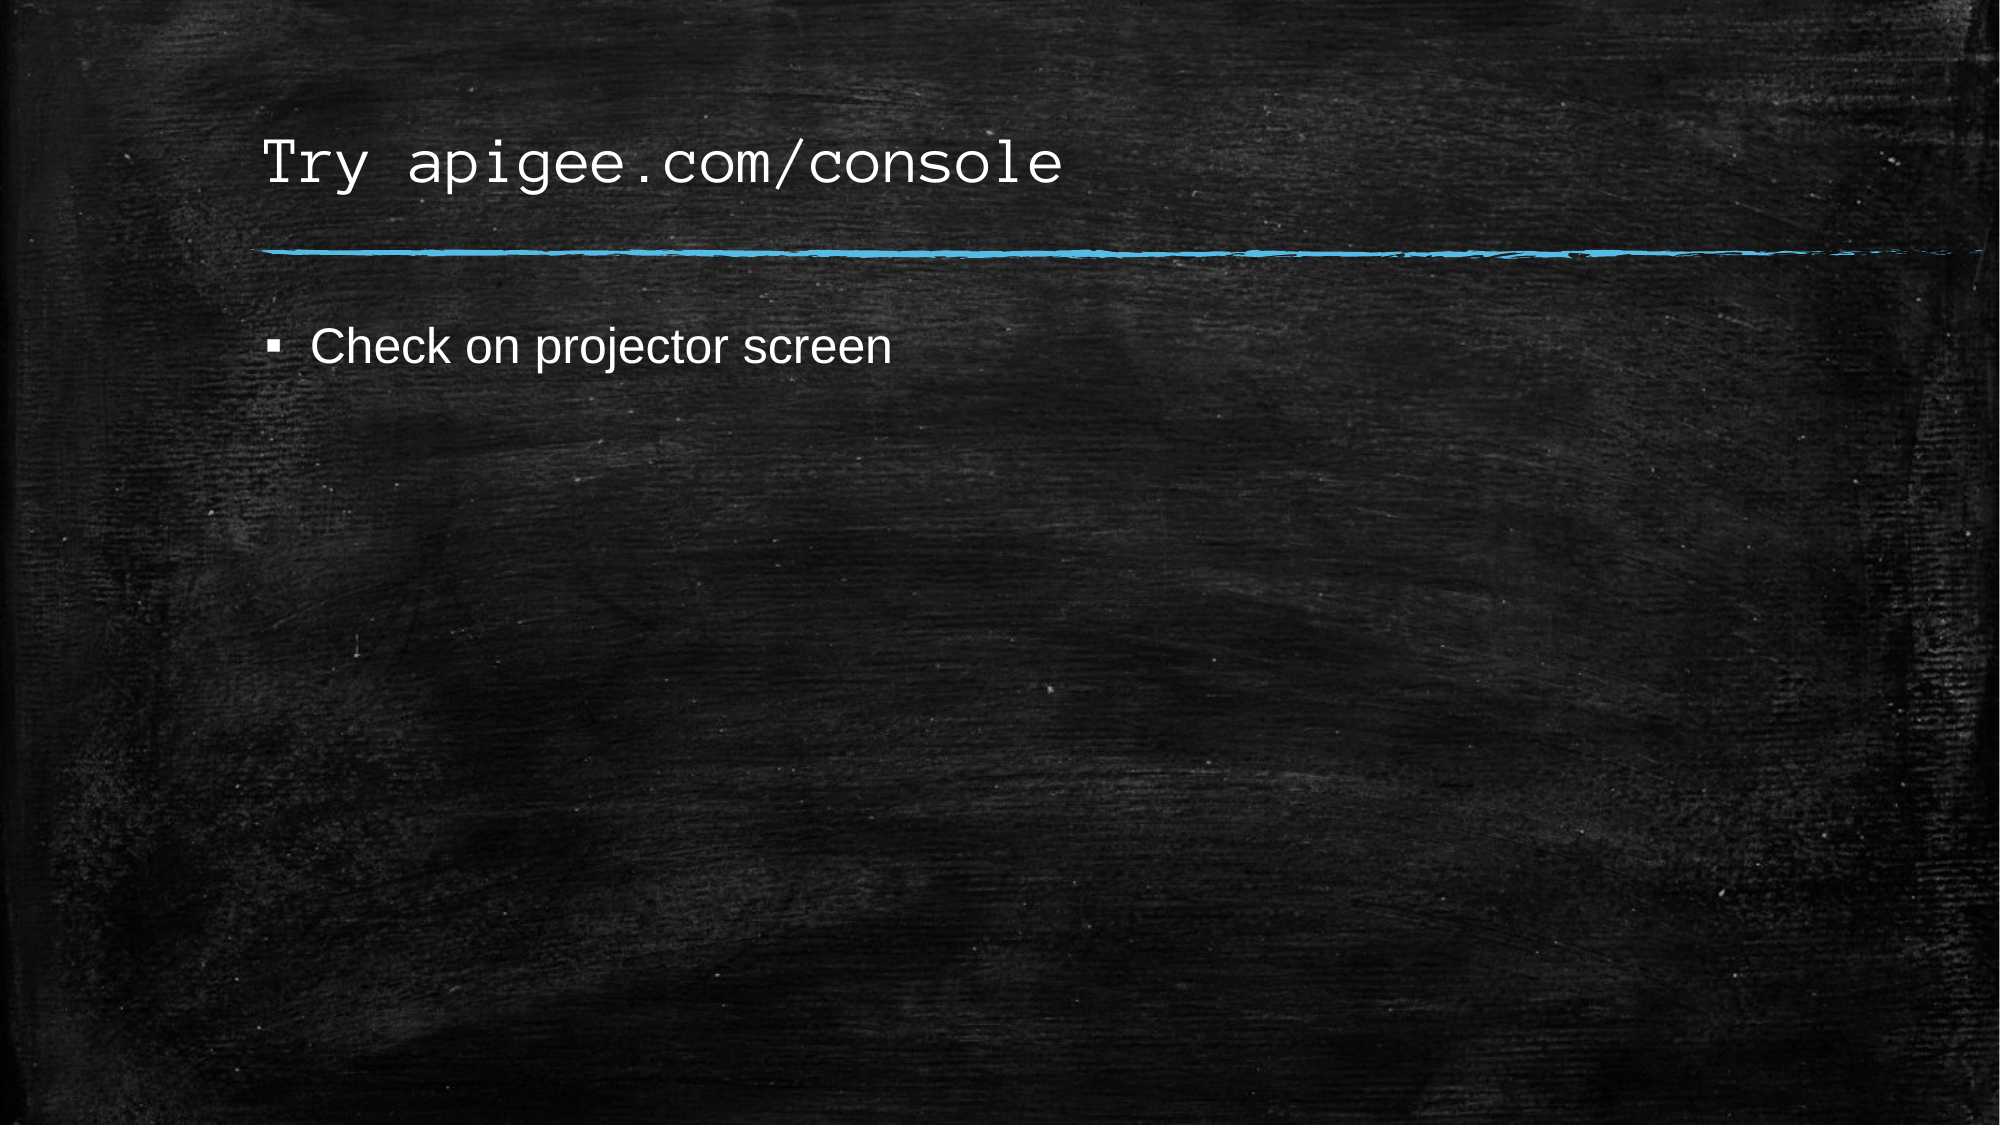

# Try apigee.com/console
Check on projector screen